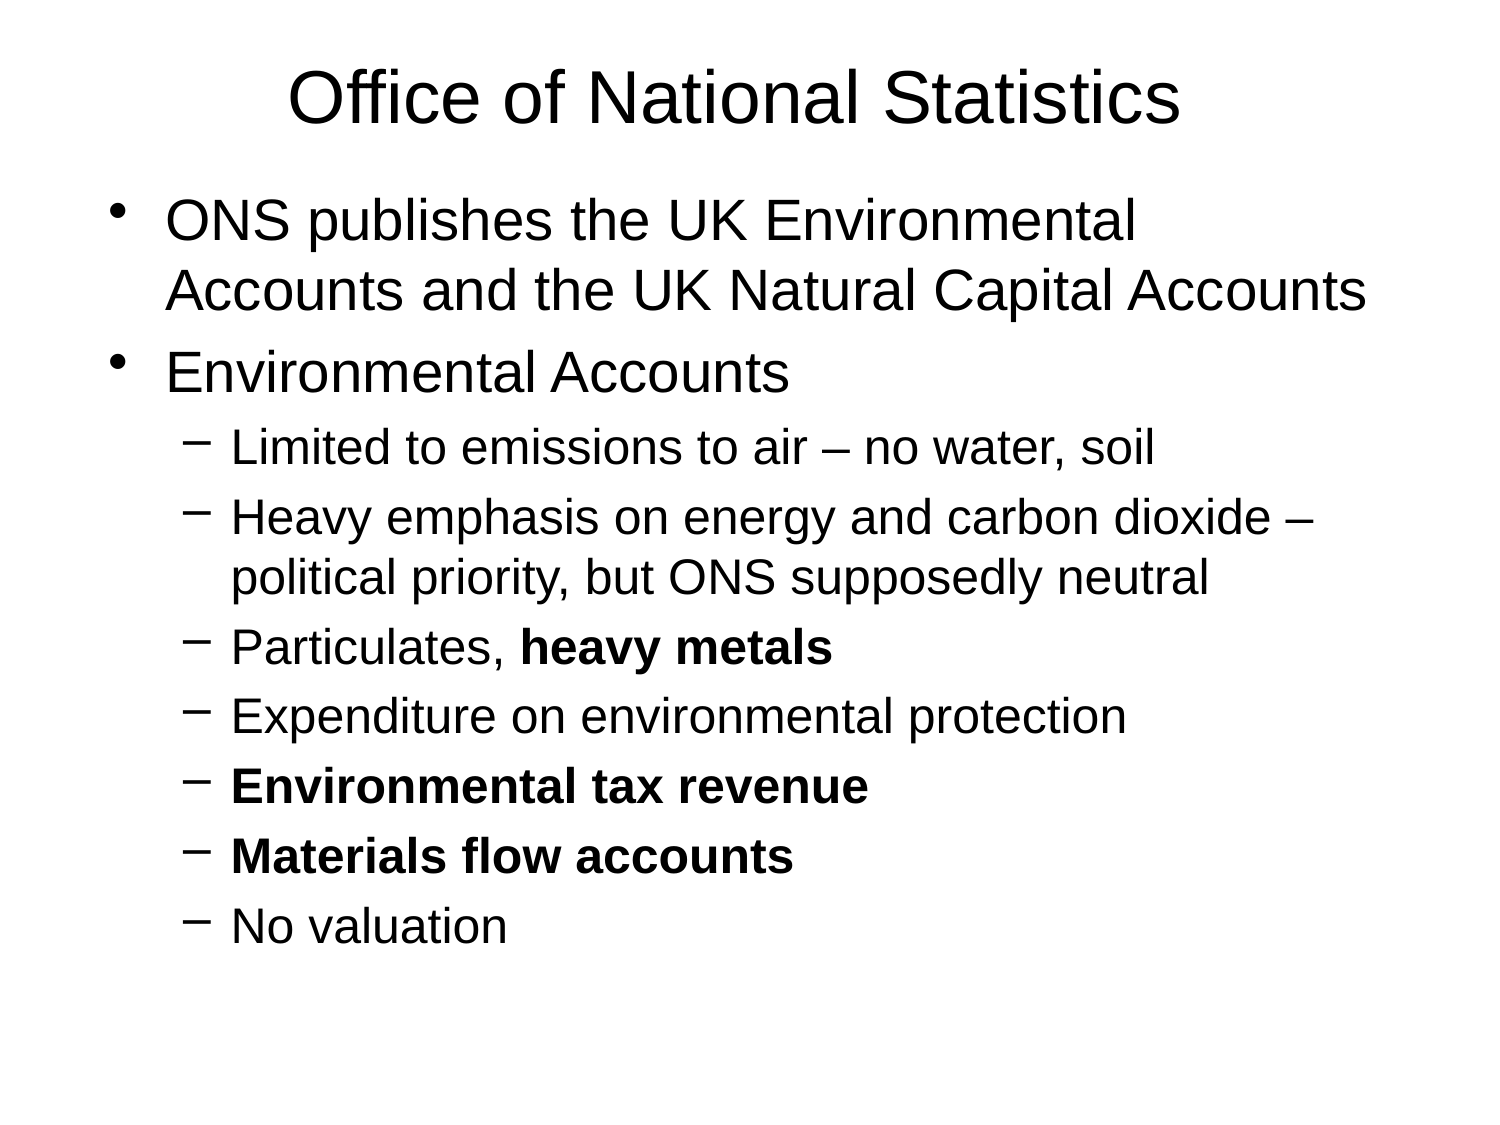

# Office of National Statistics
ONS publishes the UK Environmental Accounts and the UK Natural Capital Accounts
Environmental Accounts
Limited to emissions to air – no water, soil
Heavy emphasis on energy and carbon dioxide – political priority, but ONS supposedly neutral
Particulates, heavy metals
Expenditure on environmental protection
Environmental tax revenue
Materials flow accounts
No valuation